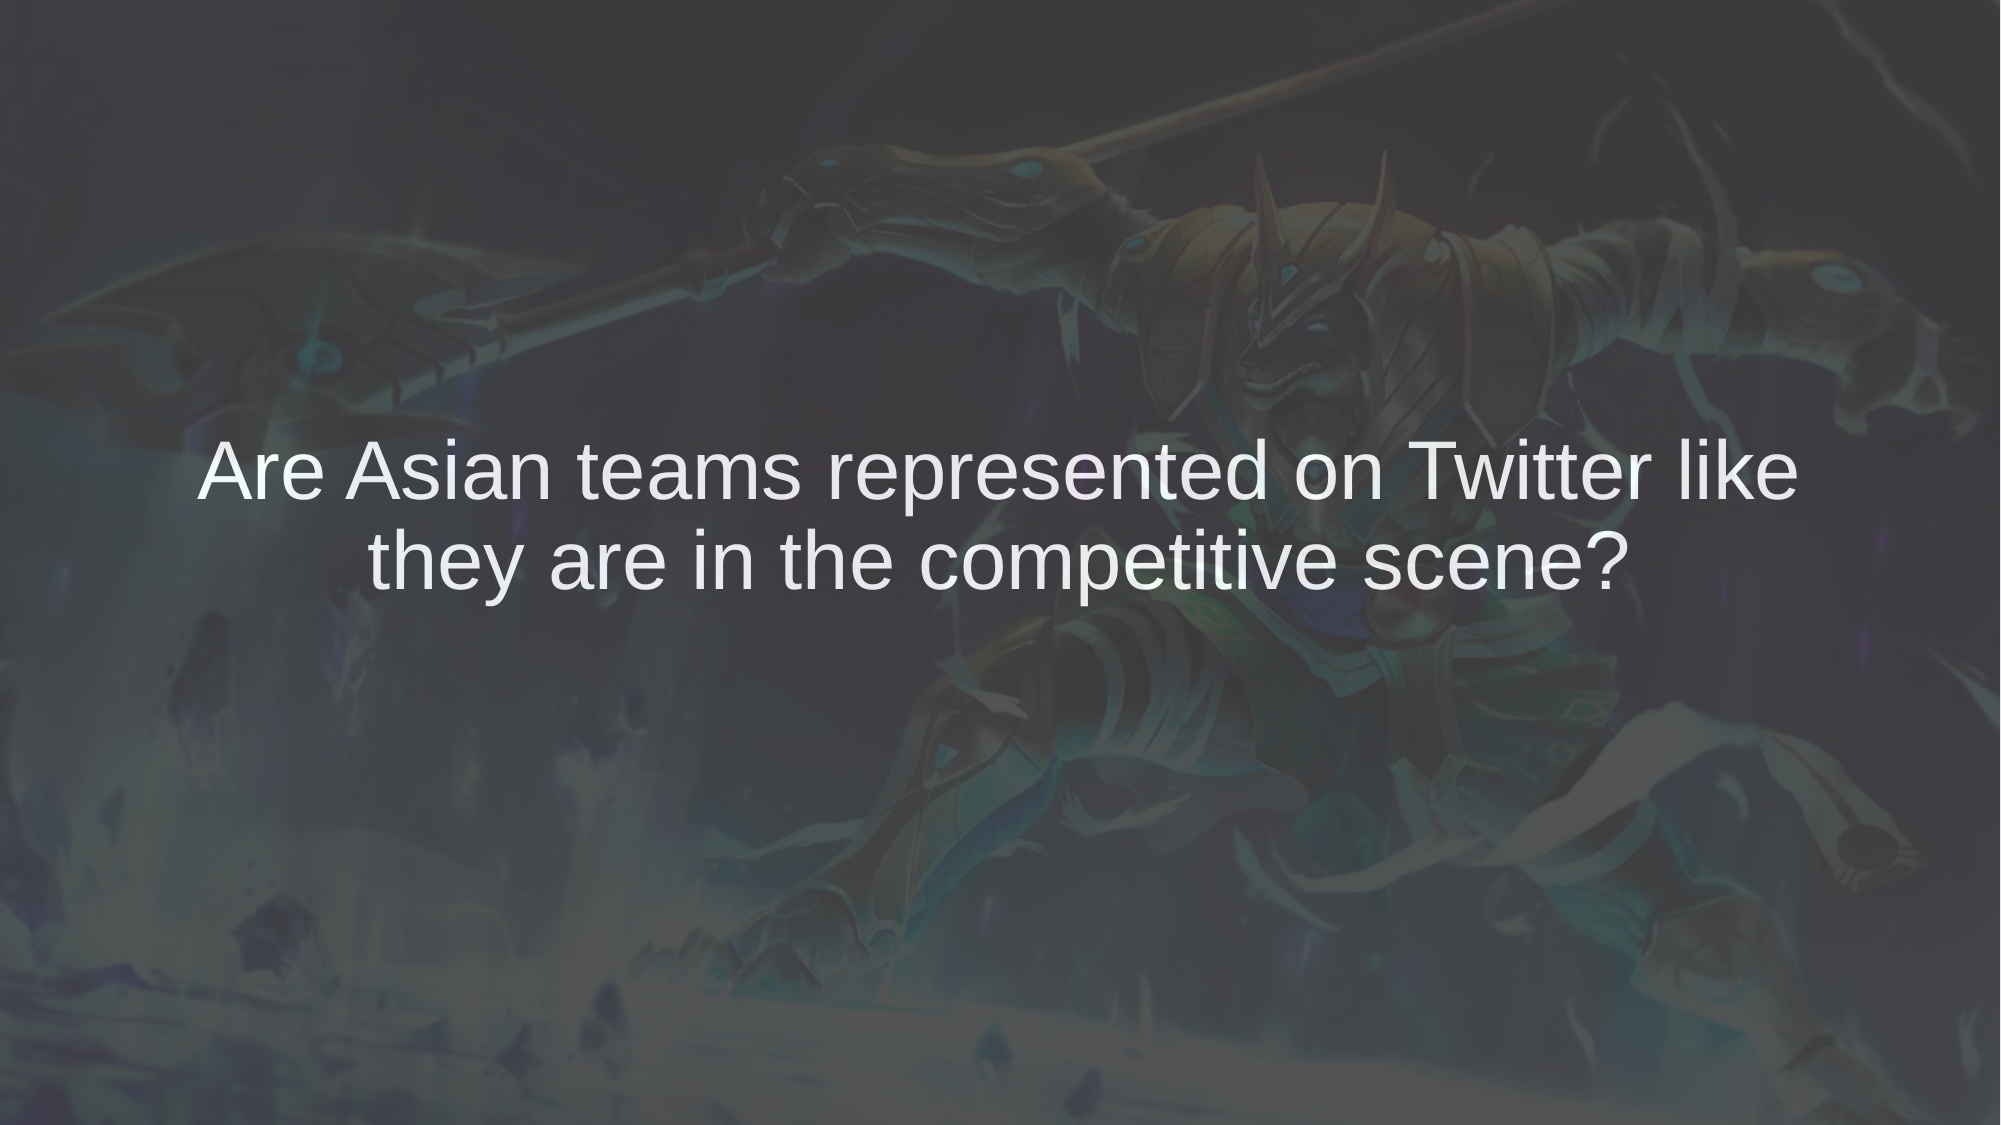

Are Asian teams represented on Twitter like they are in the competitive scene?